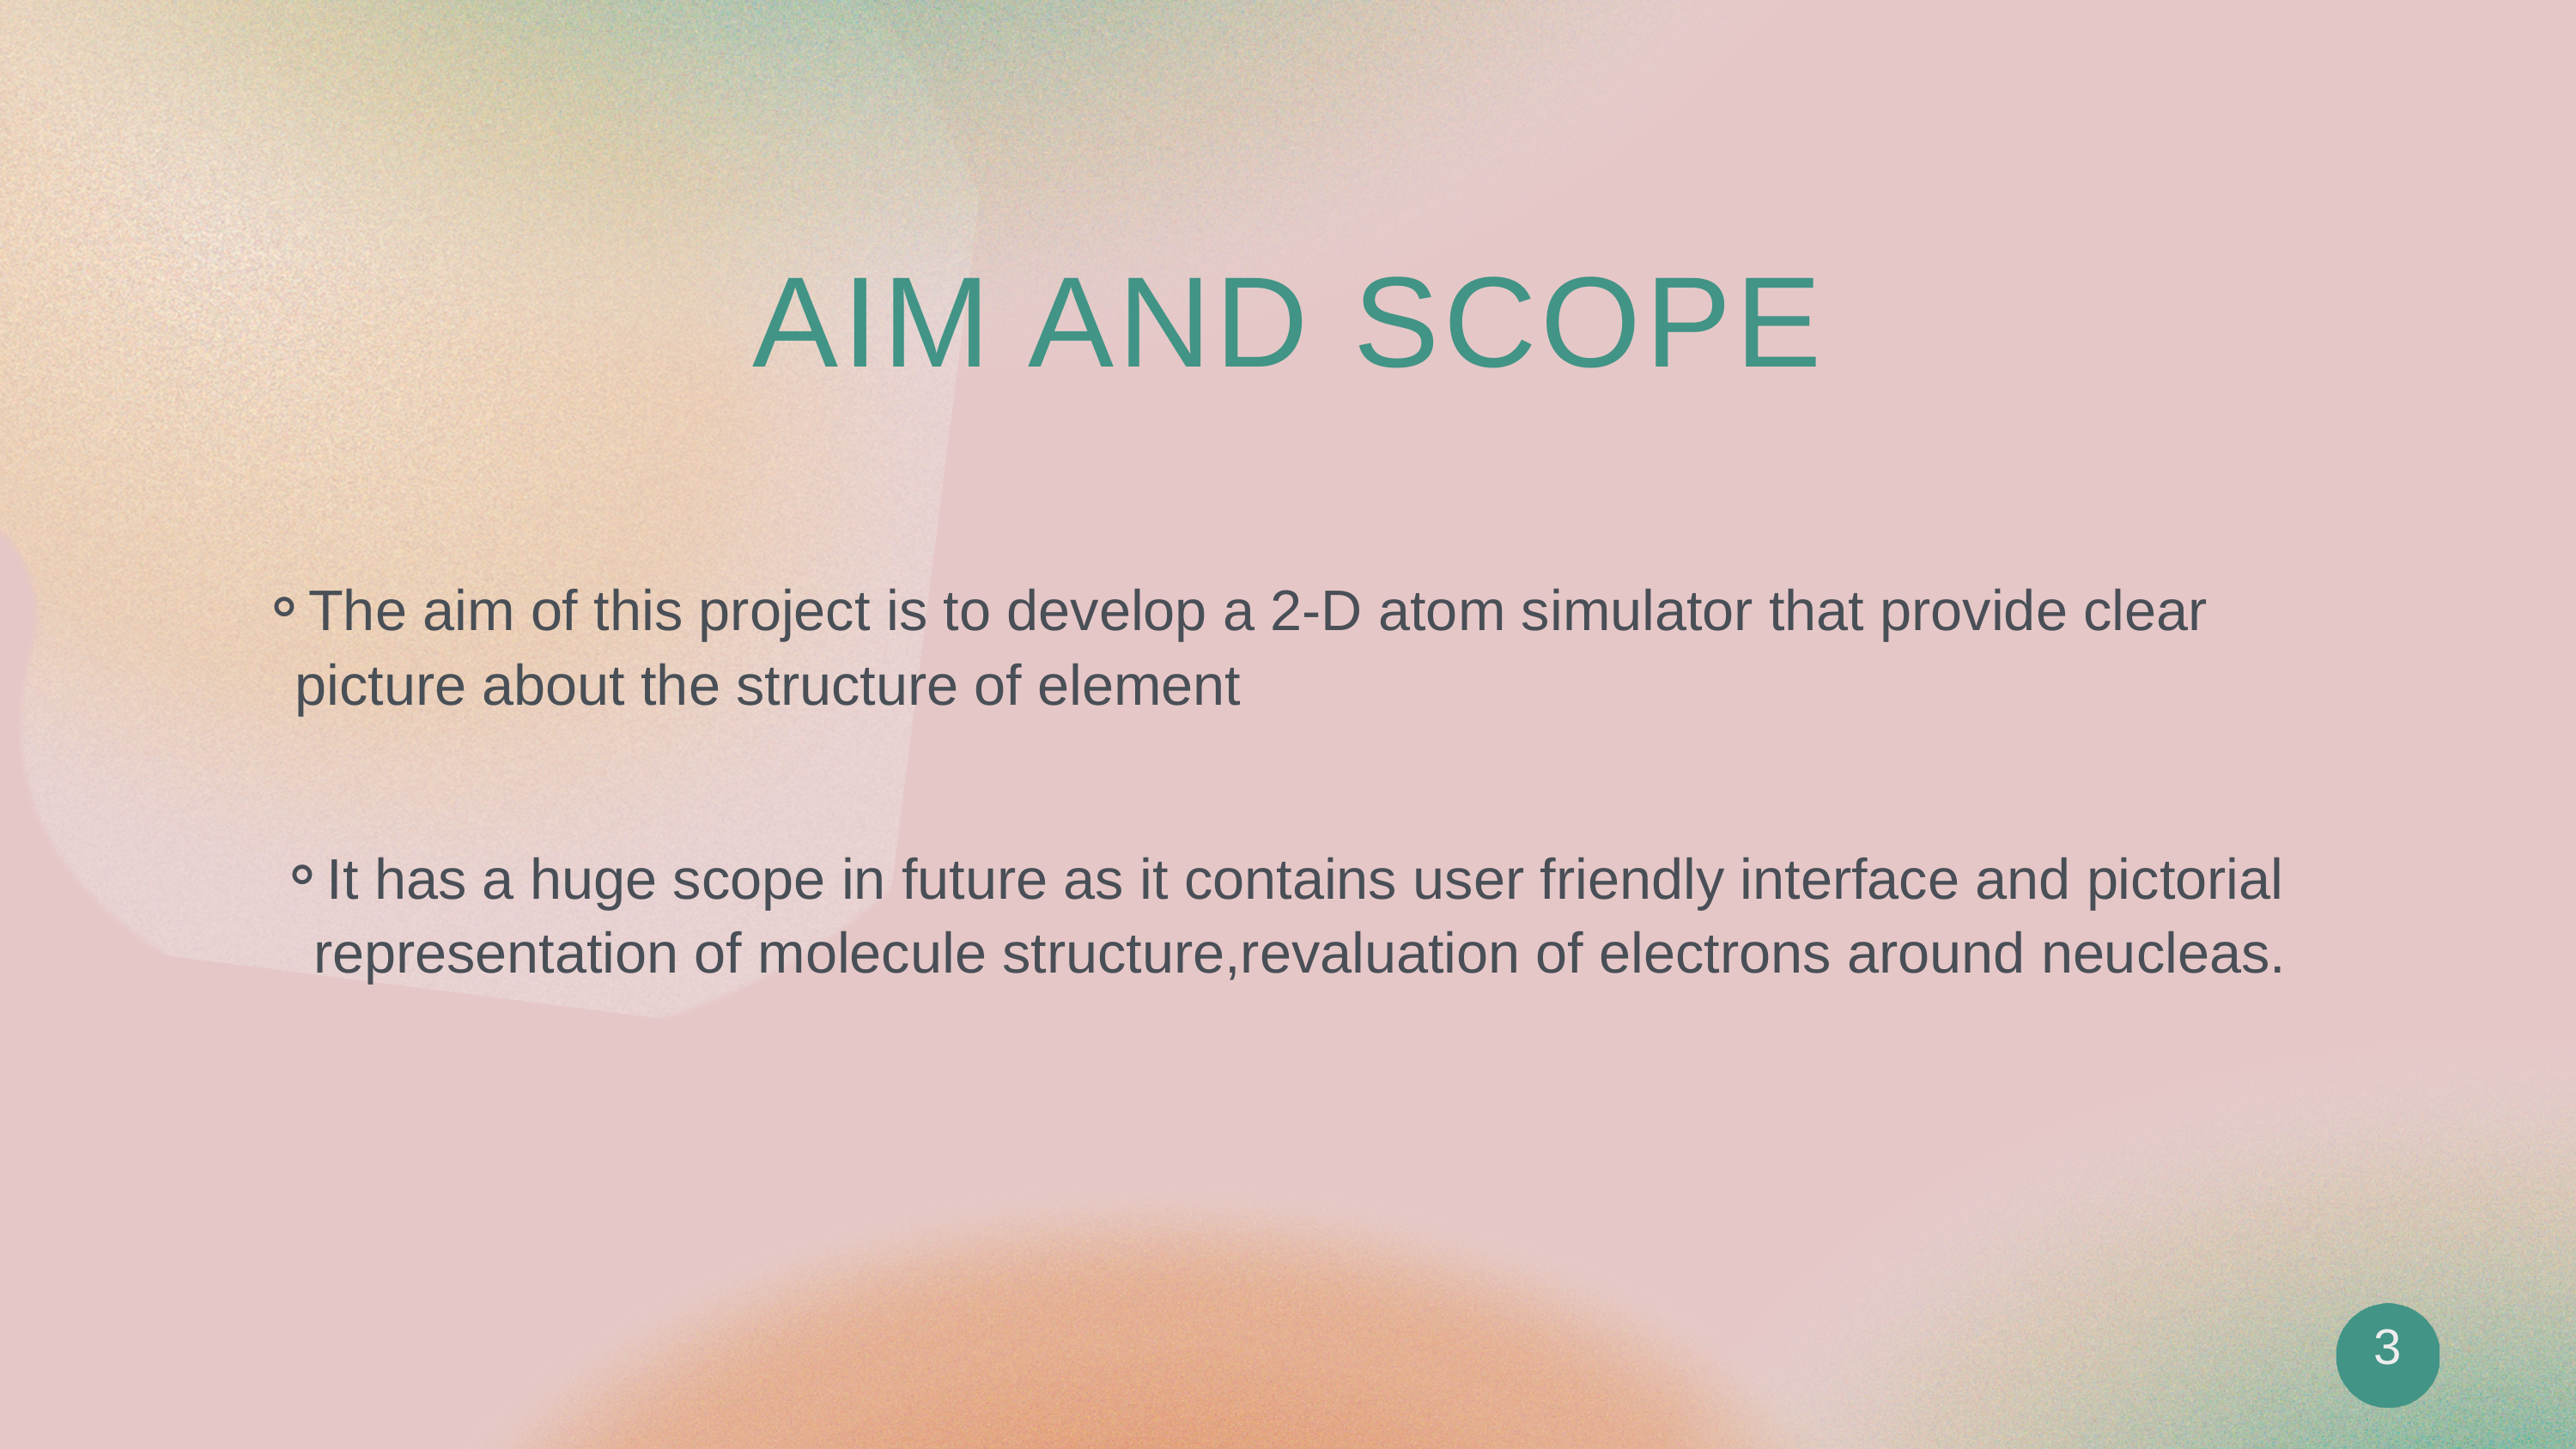

AIM AND SCOPE
The aim of this project is to develop a 2-D atom simulator that provide clear picture about the structure of element
It has a huge scope in future as it contains user friendly interface and pictorial representation of molecule structure,revaluation of electrons around neucleas.

3